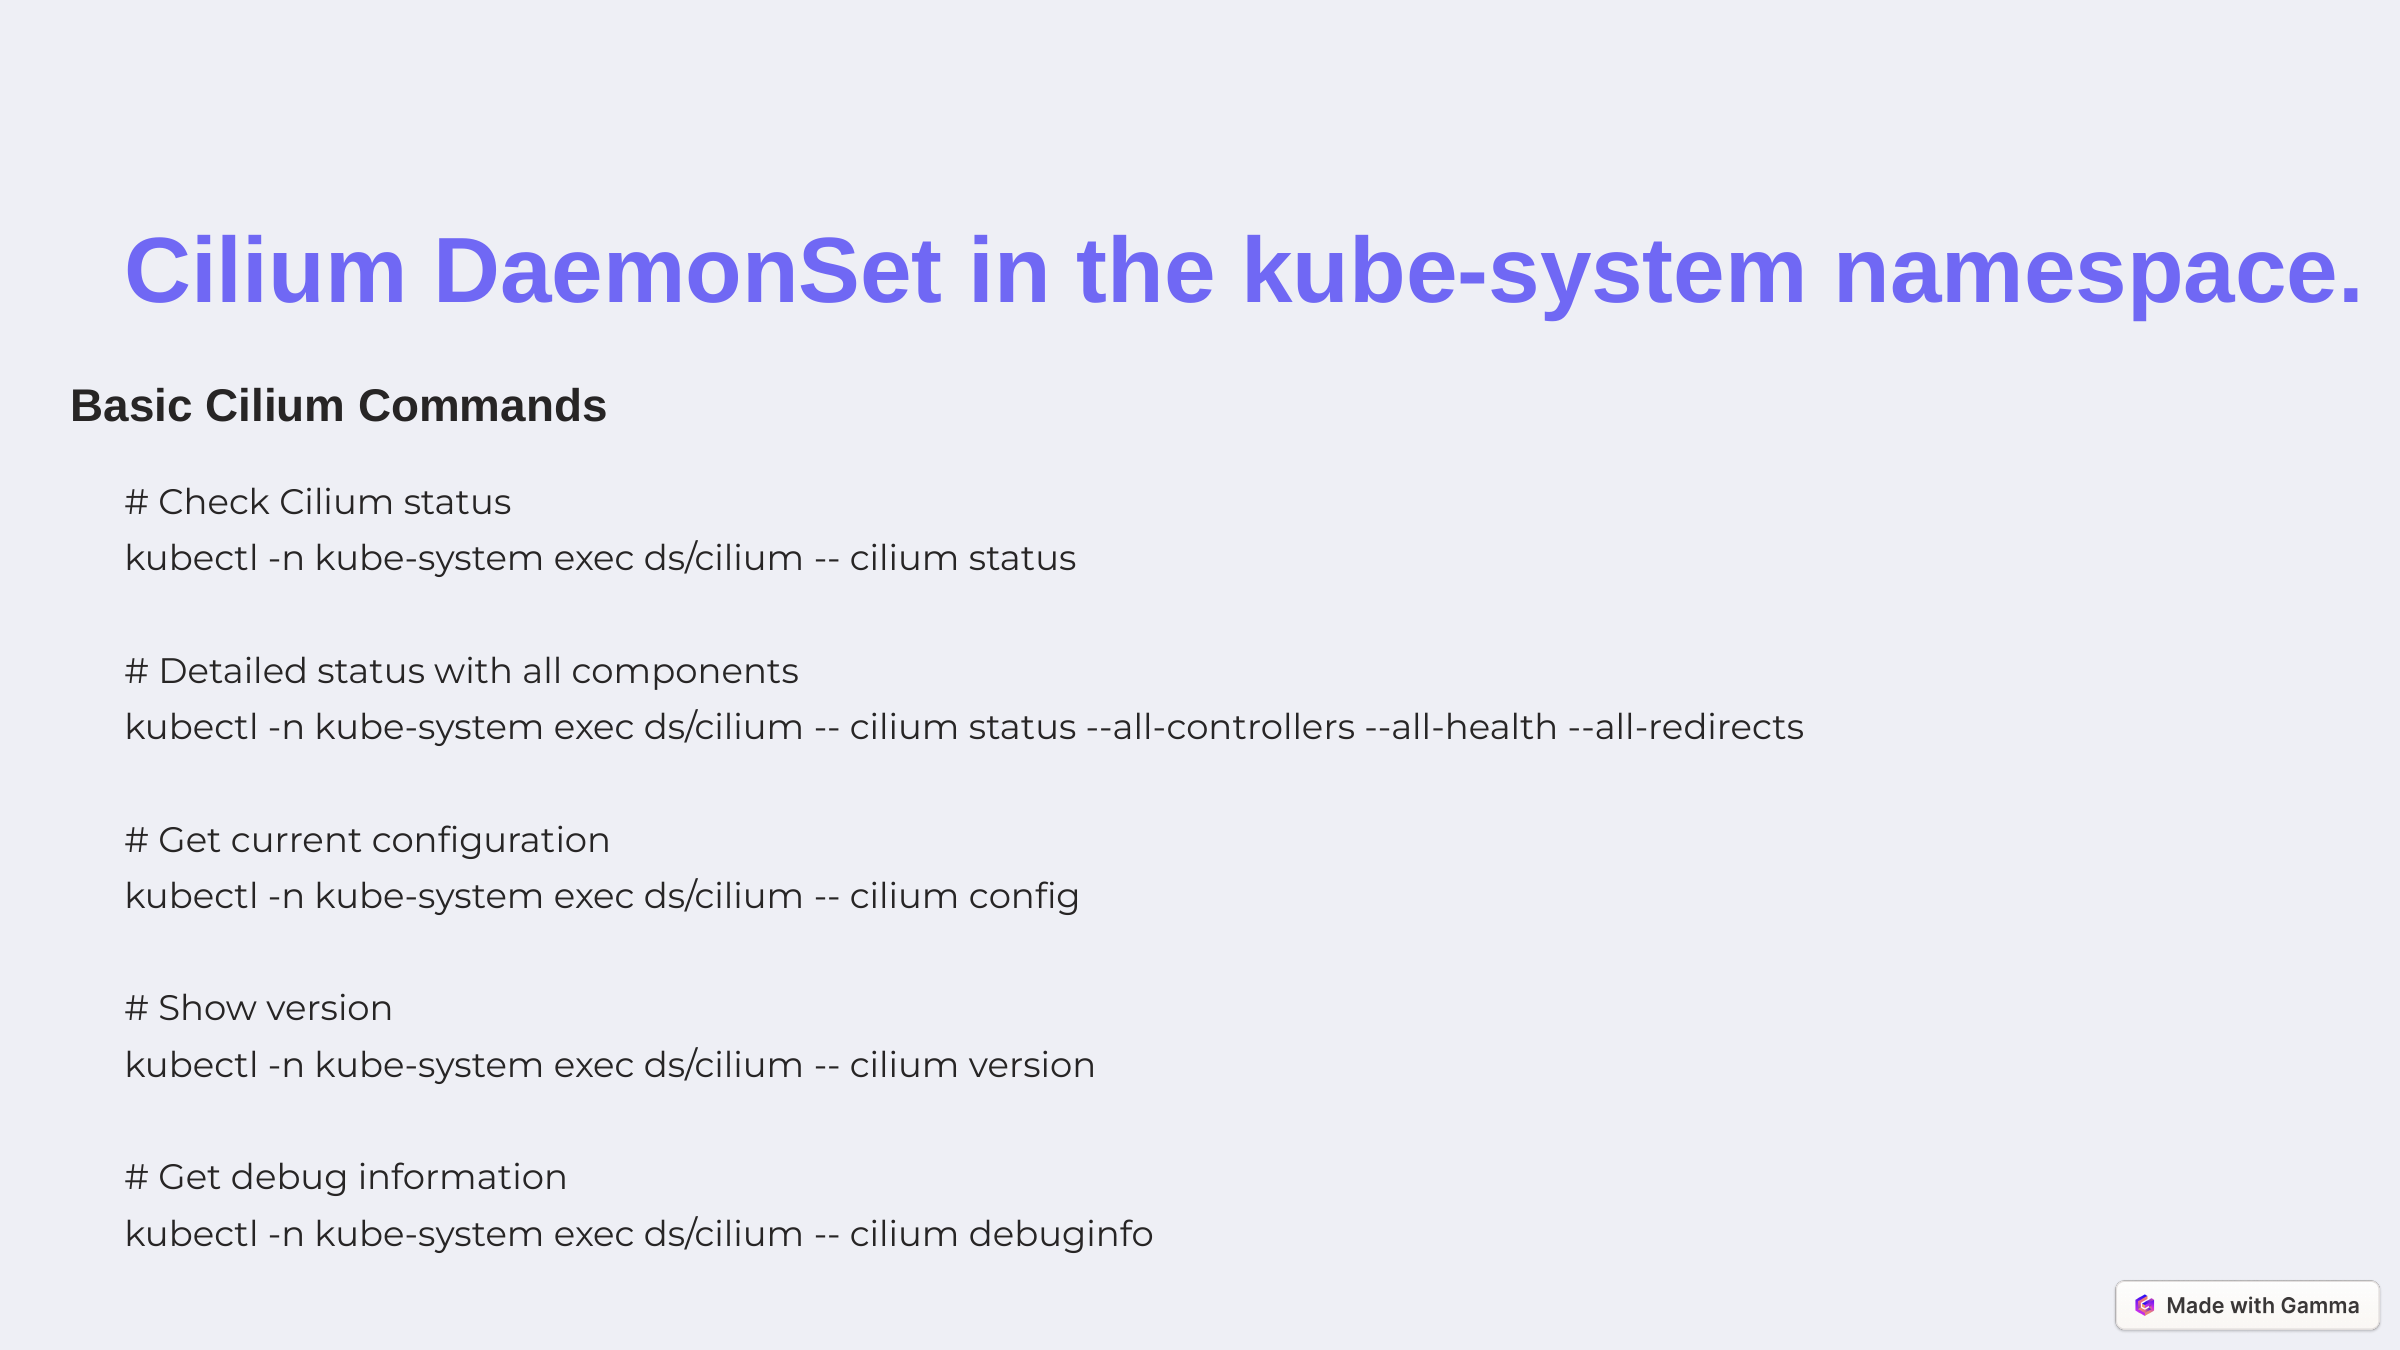

Cilium DaemonSet in the kube-system namespace.
Basic Cilium Commands
# Check Cilium status
kubectl -n kube-system exec ds/cilium -- cilium status

# Detailed status with all components
kubectl -n kube-system exec ds/cilium -- cilium status --all-controllers --all-health --all-redirects

# Get current configuration
kubectl -n kube-system exec ds/cilium -- cilium config

# Show version
kubectl -n kube-system exec ds/cilium -- cilium version

# Get debug information
kubectl -n kube-system exec ds/cilium -- cilium debuginfo